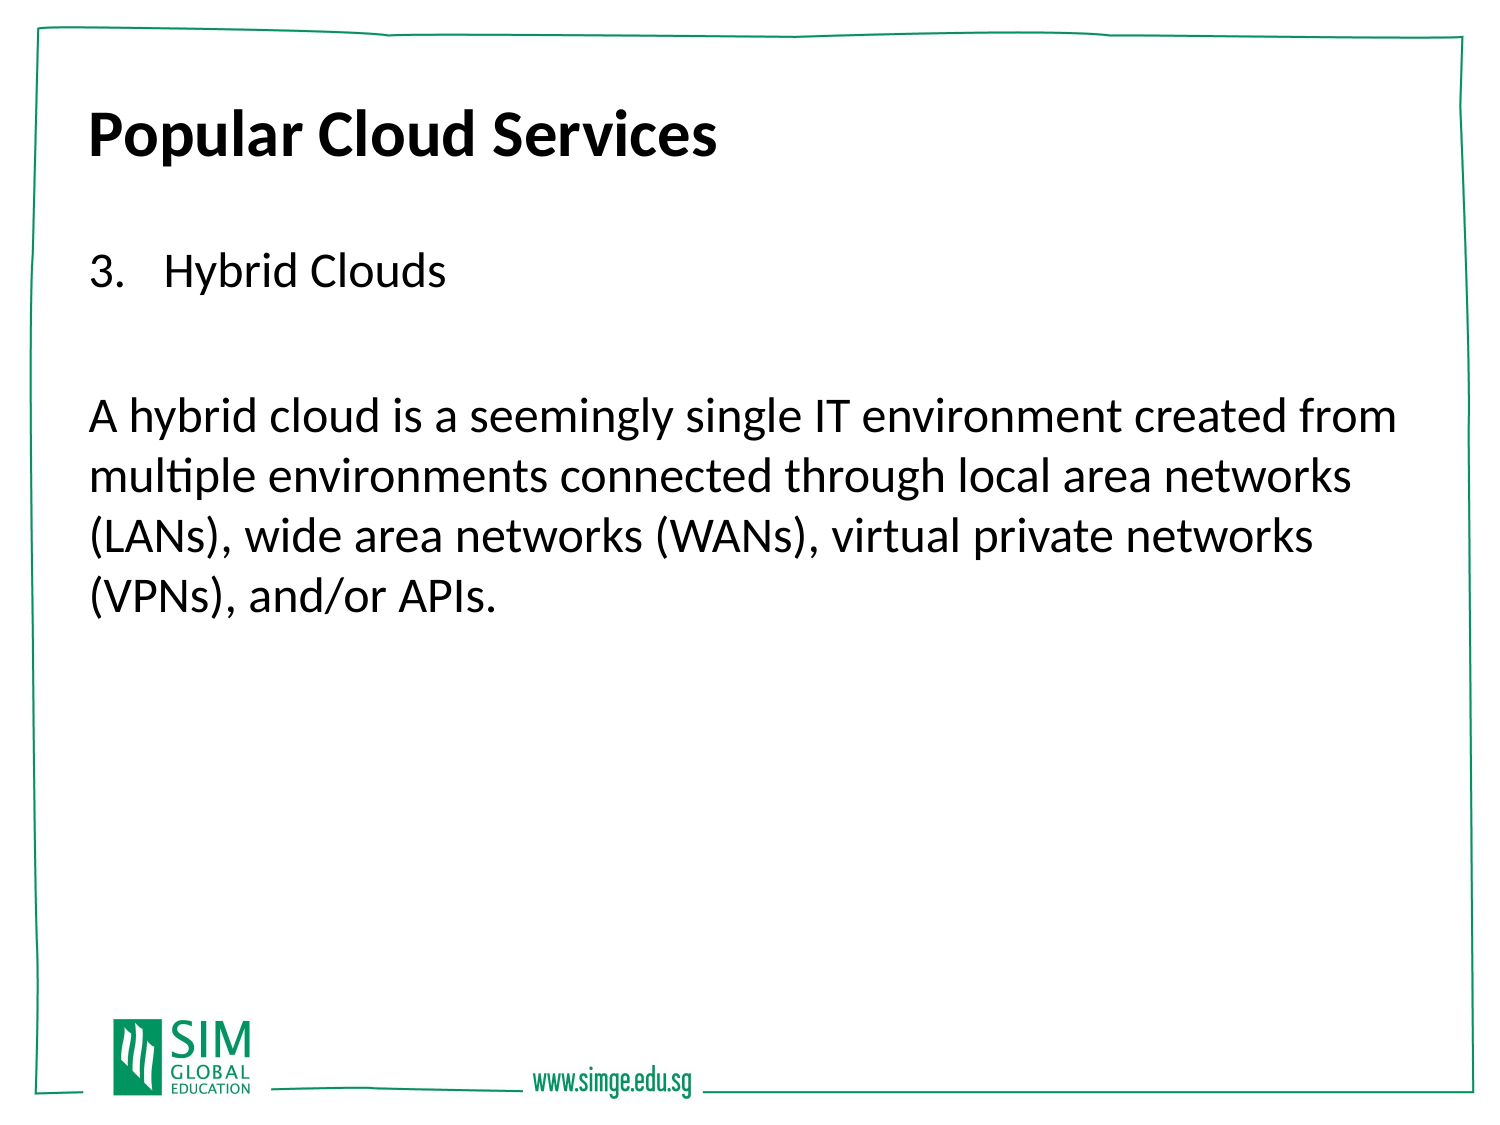

Popular Cloud Services
Hybrid Clouds

A hybrid cloud is a seemingly single IT environment created from multiple environments connected through local area networks (LANs), wide area networks (WANs), virtual private networks (VPNs), and/or APIs.